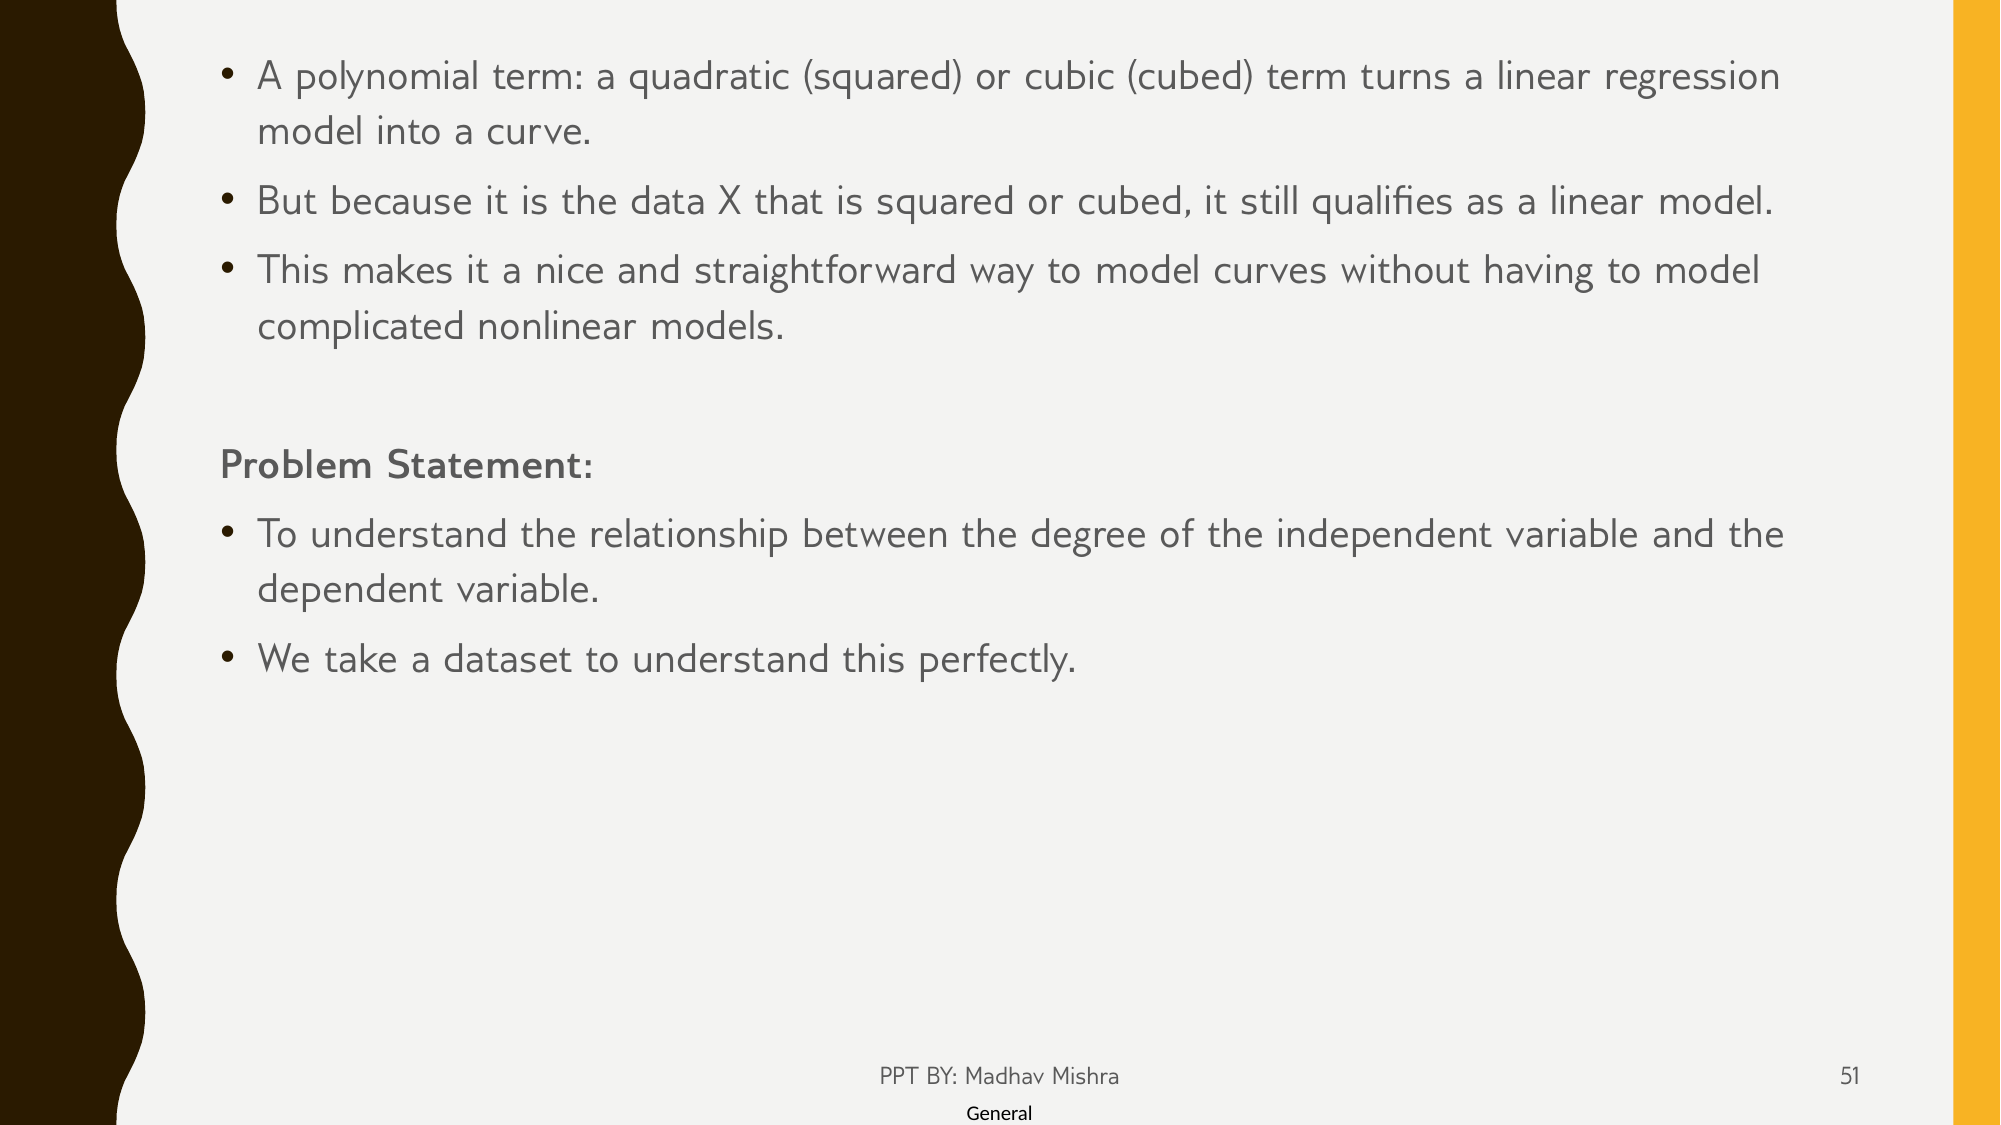

A polynomial term: a quadratic (squared) or cubic (cubed) term turns a linear regression model into a curve.
But because it is the data X that is squared or cubed, it still qualifies as a linear model.
This makes it a nice and straightforward way to model curves without having to model complicated nonlinear models.

Problem Statement:
To understand the relationship between the degree of the independent variable and the dependent variable.
We take a dataset to understand this perfectly.

PPT BY: Madhav Mishra
51